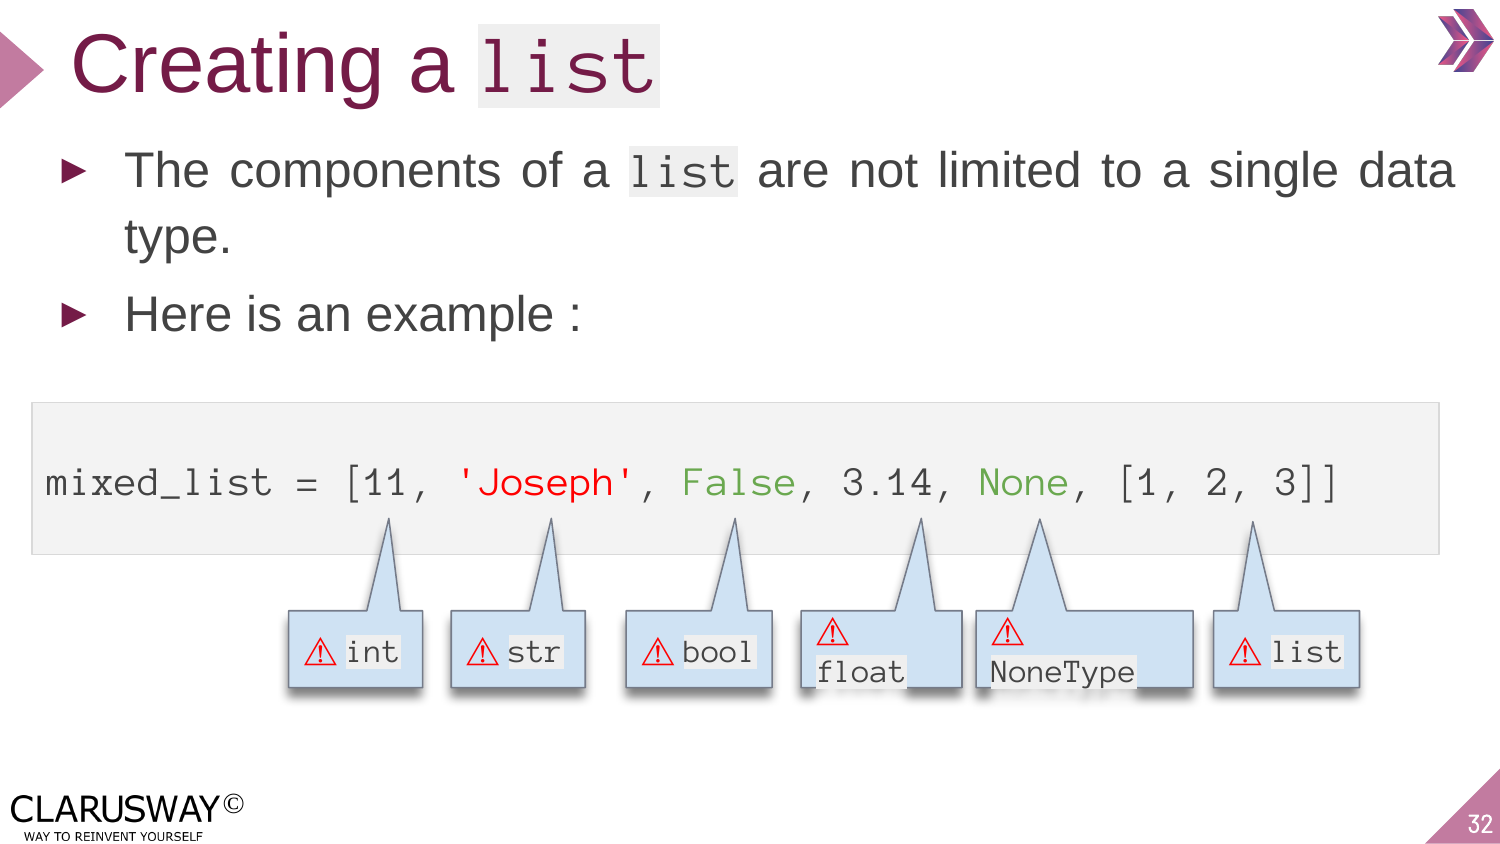

# Creating a list
The components of a list are not limited to a single data type.
Here is an example :
mixed_list = [11, 'Joseph', False, 3.14, None, [1, 2, 3]]
⚠ int
⚠ str
⚠ bool
⚠ float
⚠ NoneType
⚠ list
32